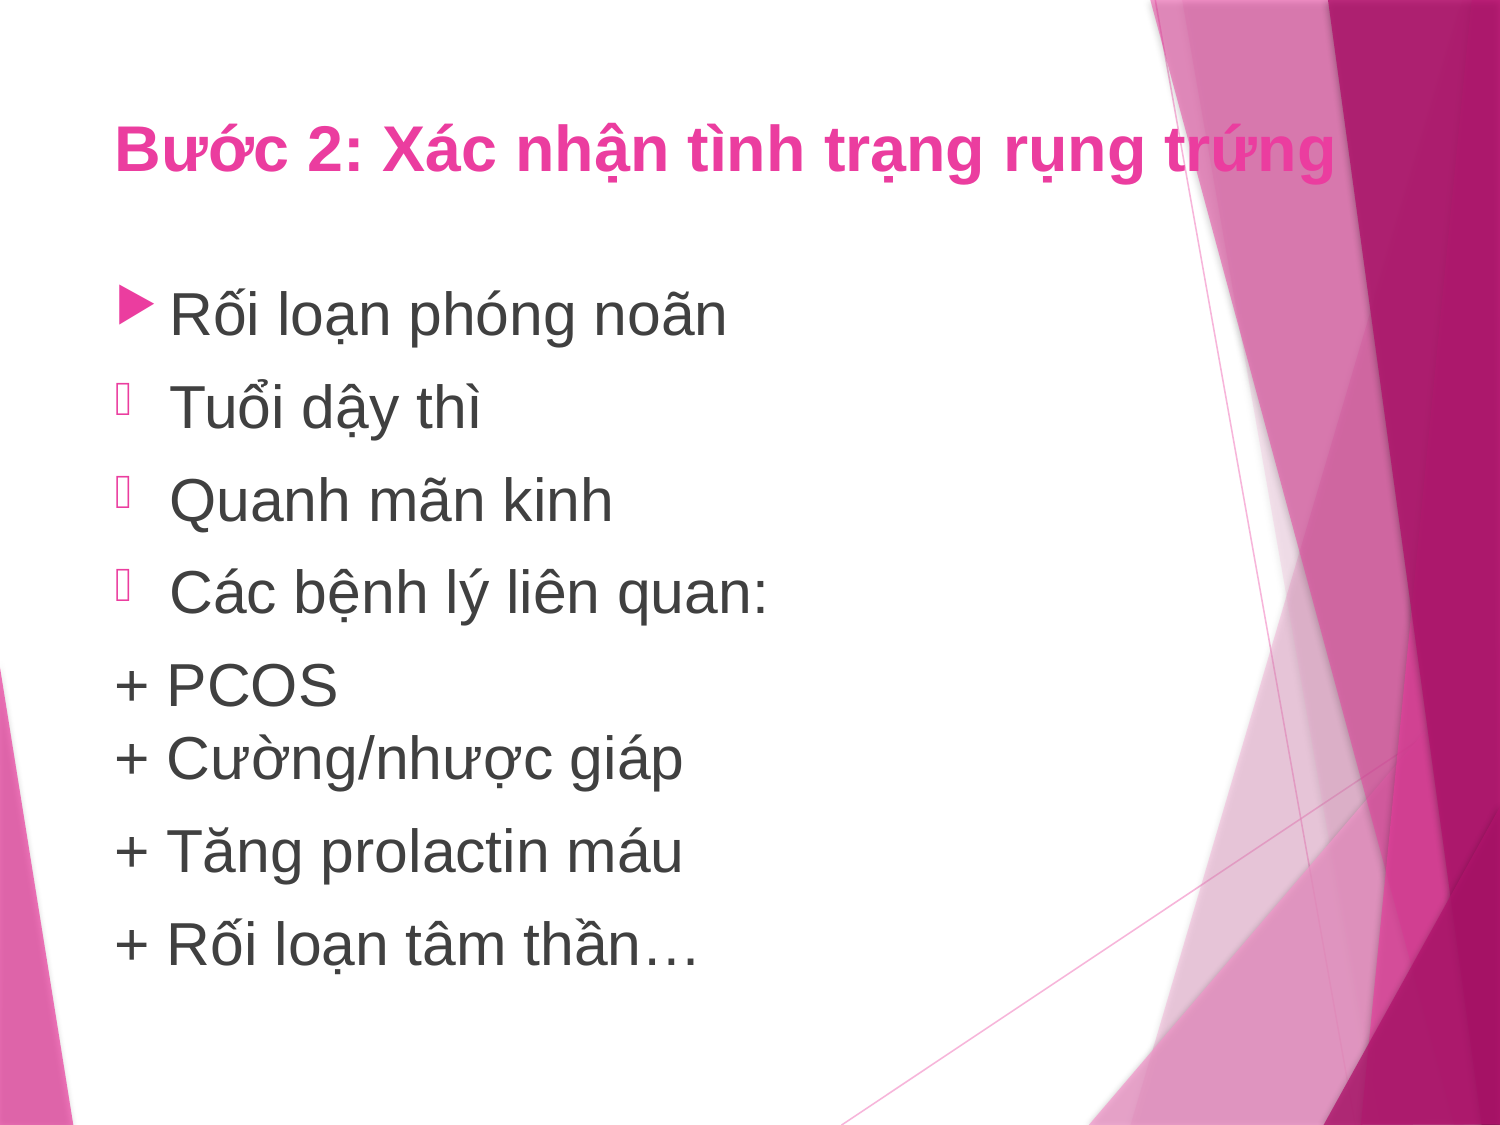

# Bước 2: Xác nhận tình trạng rụng trứng
Rối loạn phóng noãn
Tuổi dậy thì
Quanh mãn kinh
Các bệnh lý liên quan:
+ PCOS
+ Cường/nhược giáp
+ Tăng prolactin máu
+ Rối loạn tâm thần…